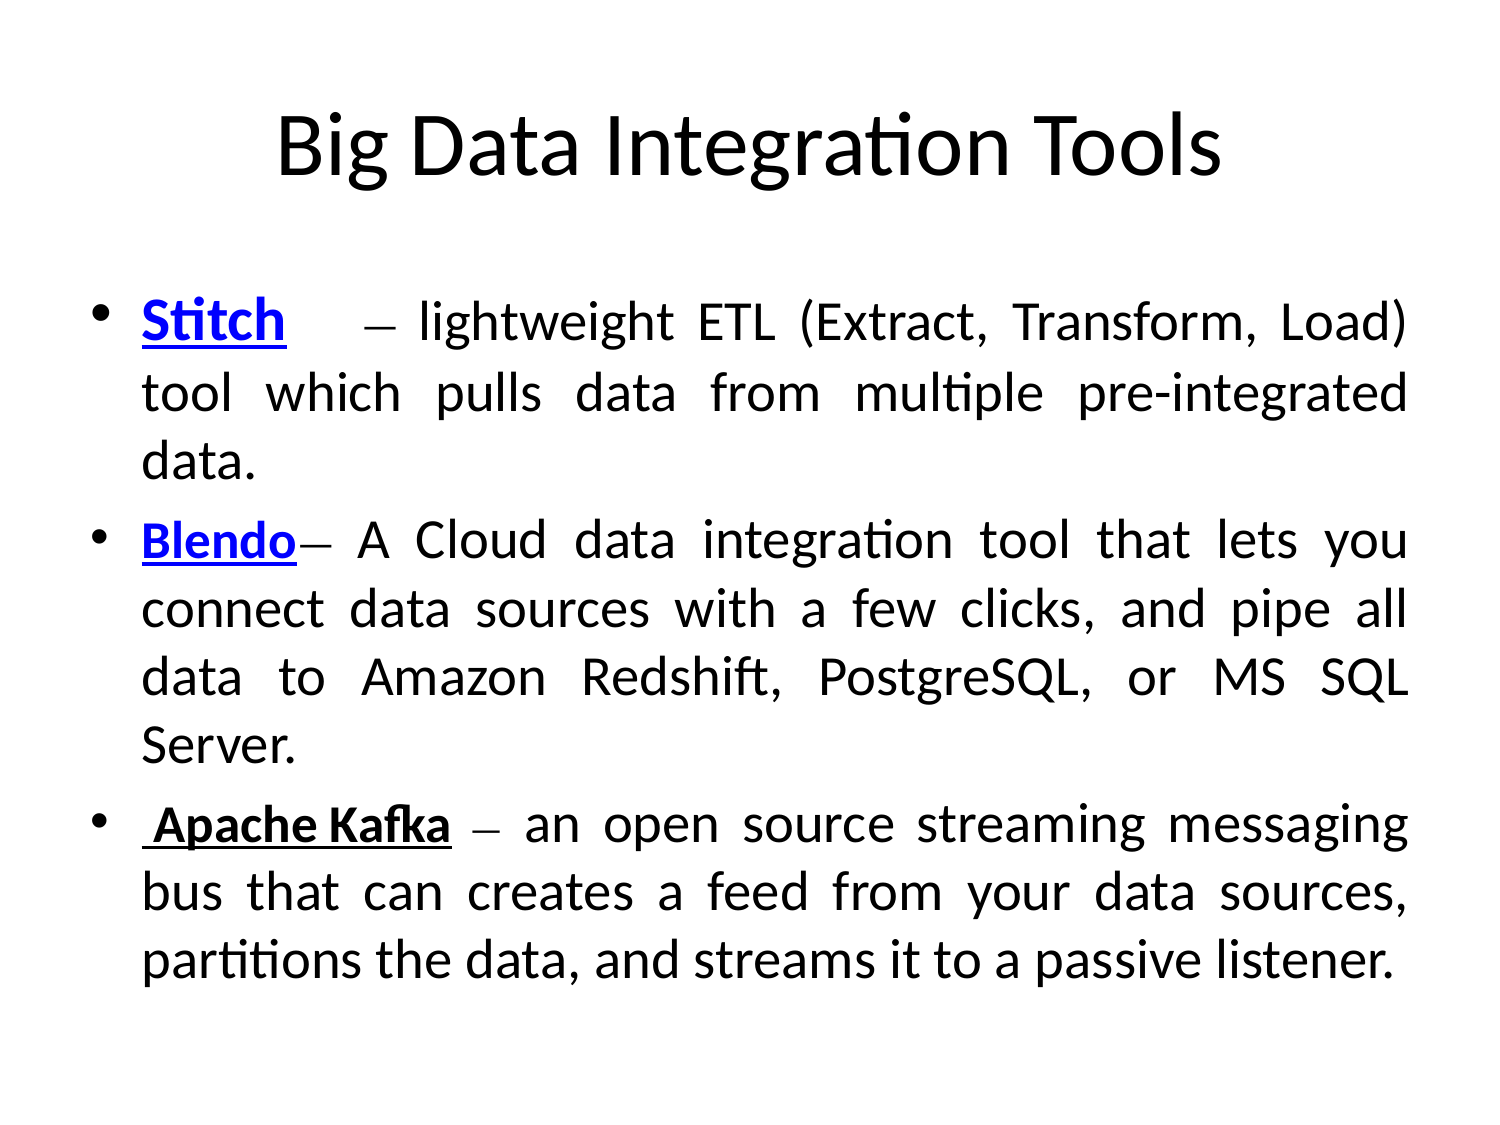

# Big Data Integration Tools
Stitch   — lightweight ETL (Extract, Transform, Load) tool which pulls data from multiple pre-integrated data.
Blendo— A Cloud data integration tool that lets you connect data sources with a few clicks, and pipe all data to Amazon Redshift, PostgreSQL, or MS SQL Server.
 Apache Kafka — an open source streaming messaging bus that can creates a feed from your data sources, partitions the data, and streams it to a passive listener.